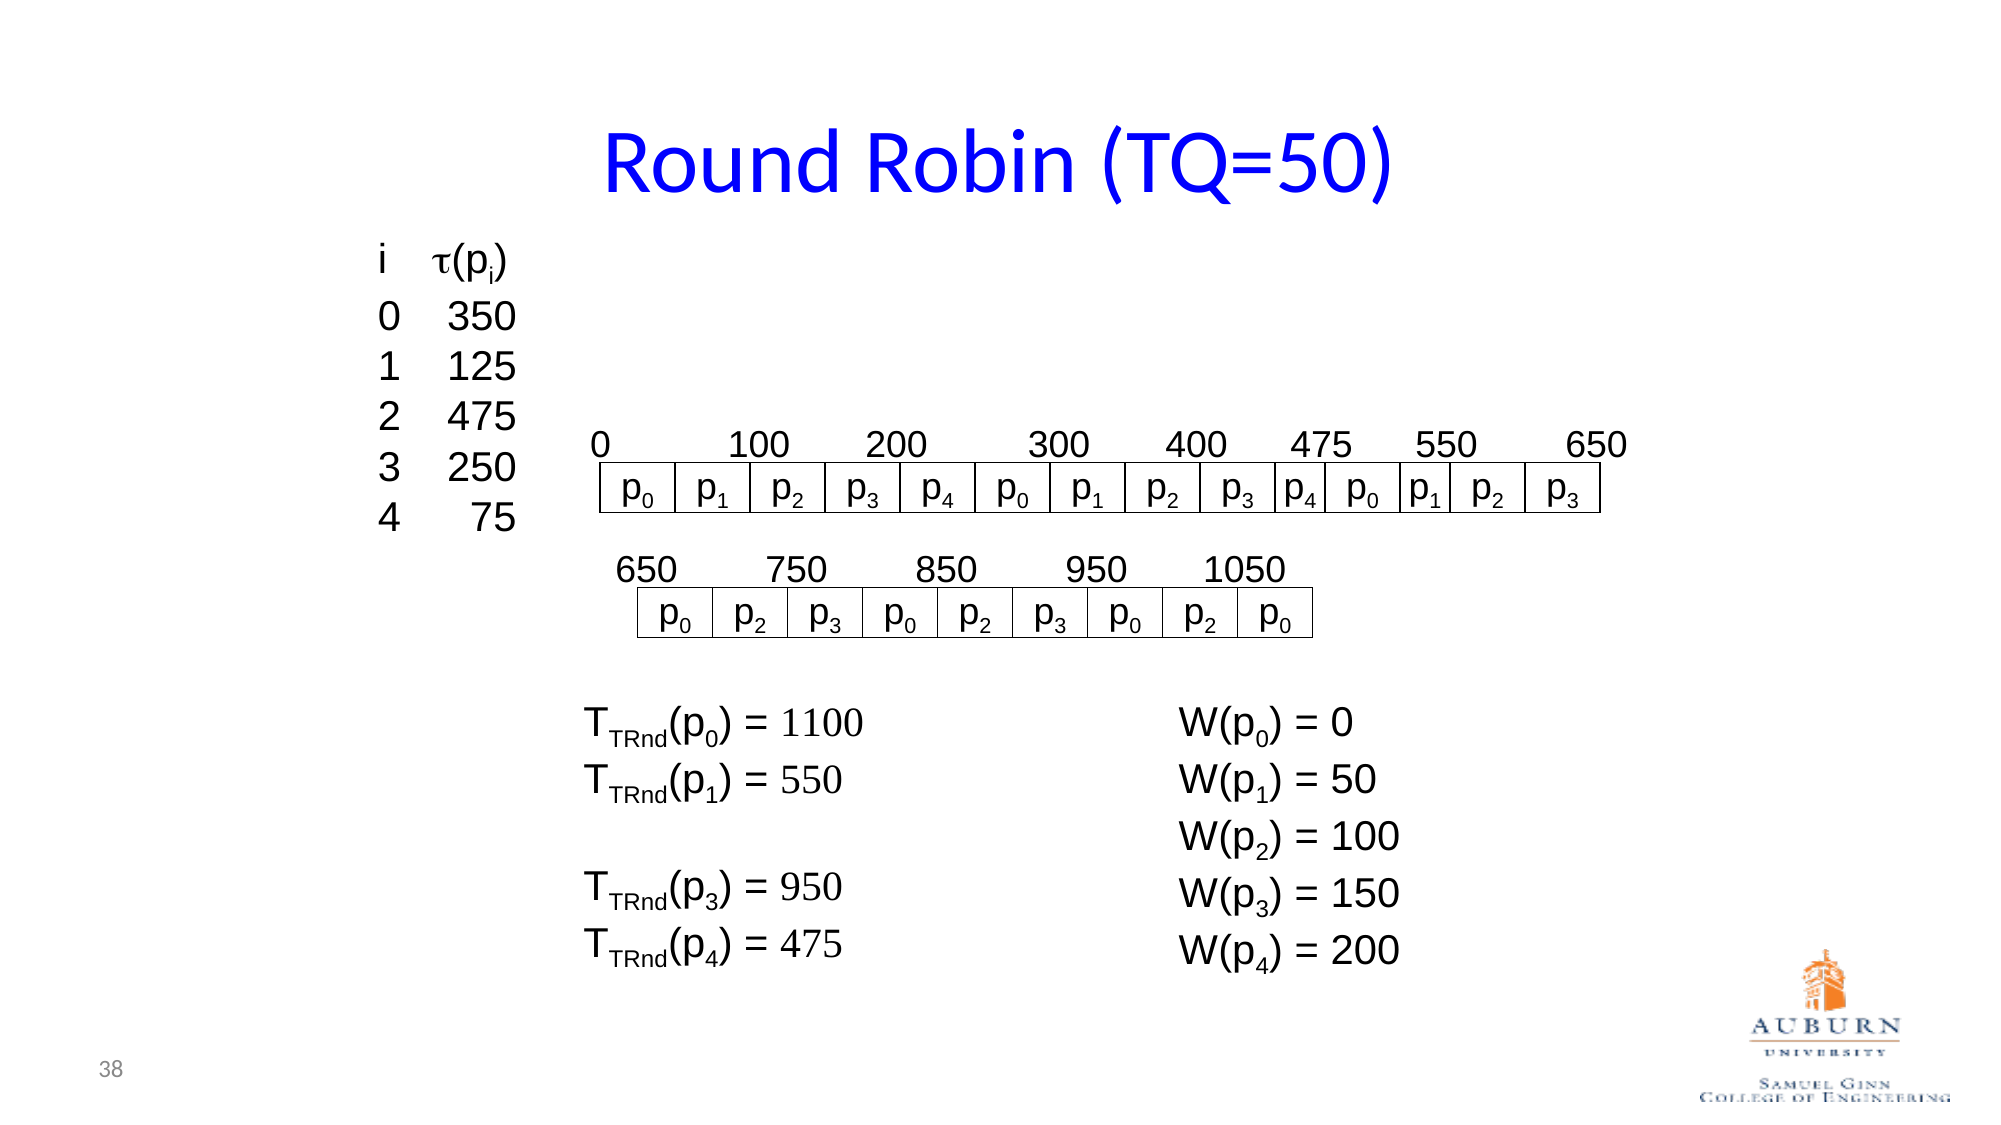

Round Robin (TQ=50)
i    τ(pi)
0    350
1    125
2    475
3    250
4      75
0
100
200
300
400
475
550
650
p0
p1
p2
p3
p4
p0
p1
p2
p3
p4
p0
p1
p2
p3
650
750
850
950
1050
p0
p2
p3
p0
p2
p3
p0
p2
p0
TTRnd(p0) = 1100
TTRnd(p1) = 550

TTRnd(p3) = 950
TTRnd(p4) = 475
W(p0) = 0
W(p1) = 50
W(p2) = 100
W(p3) = 150
W(p4) = 200
38